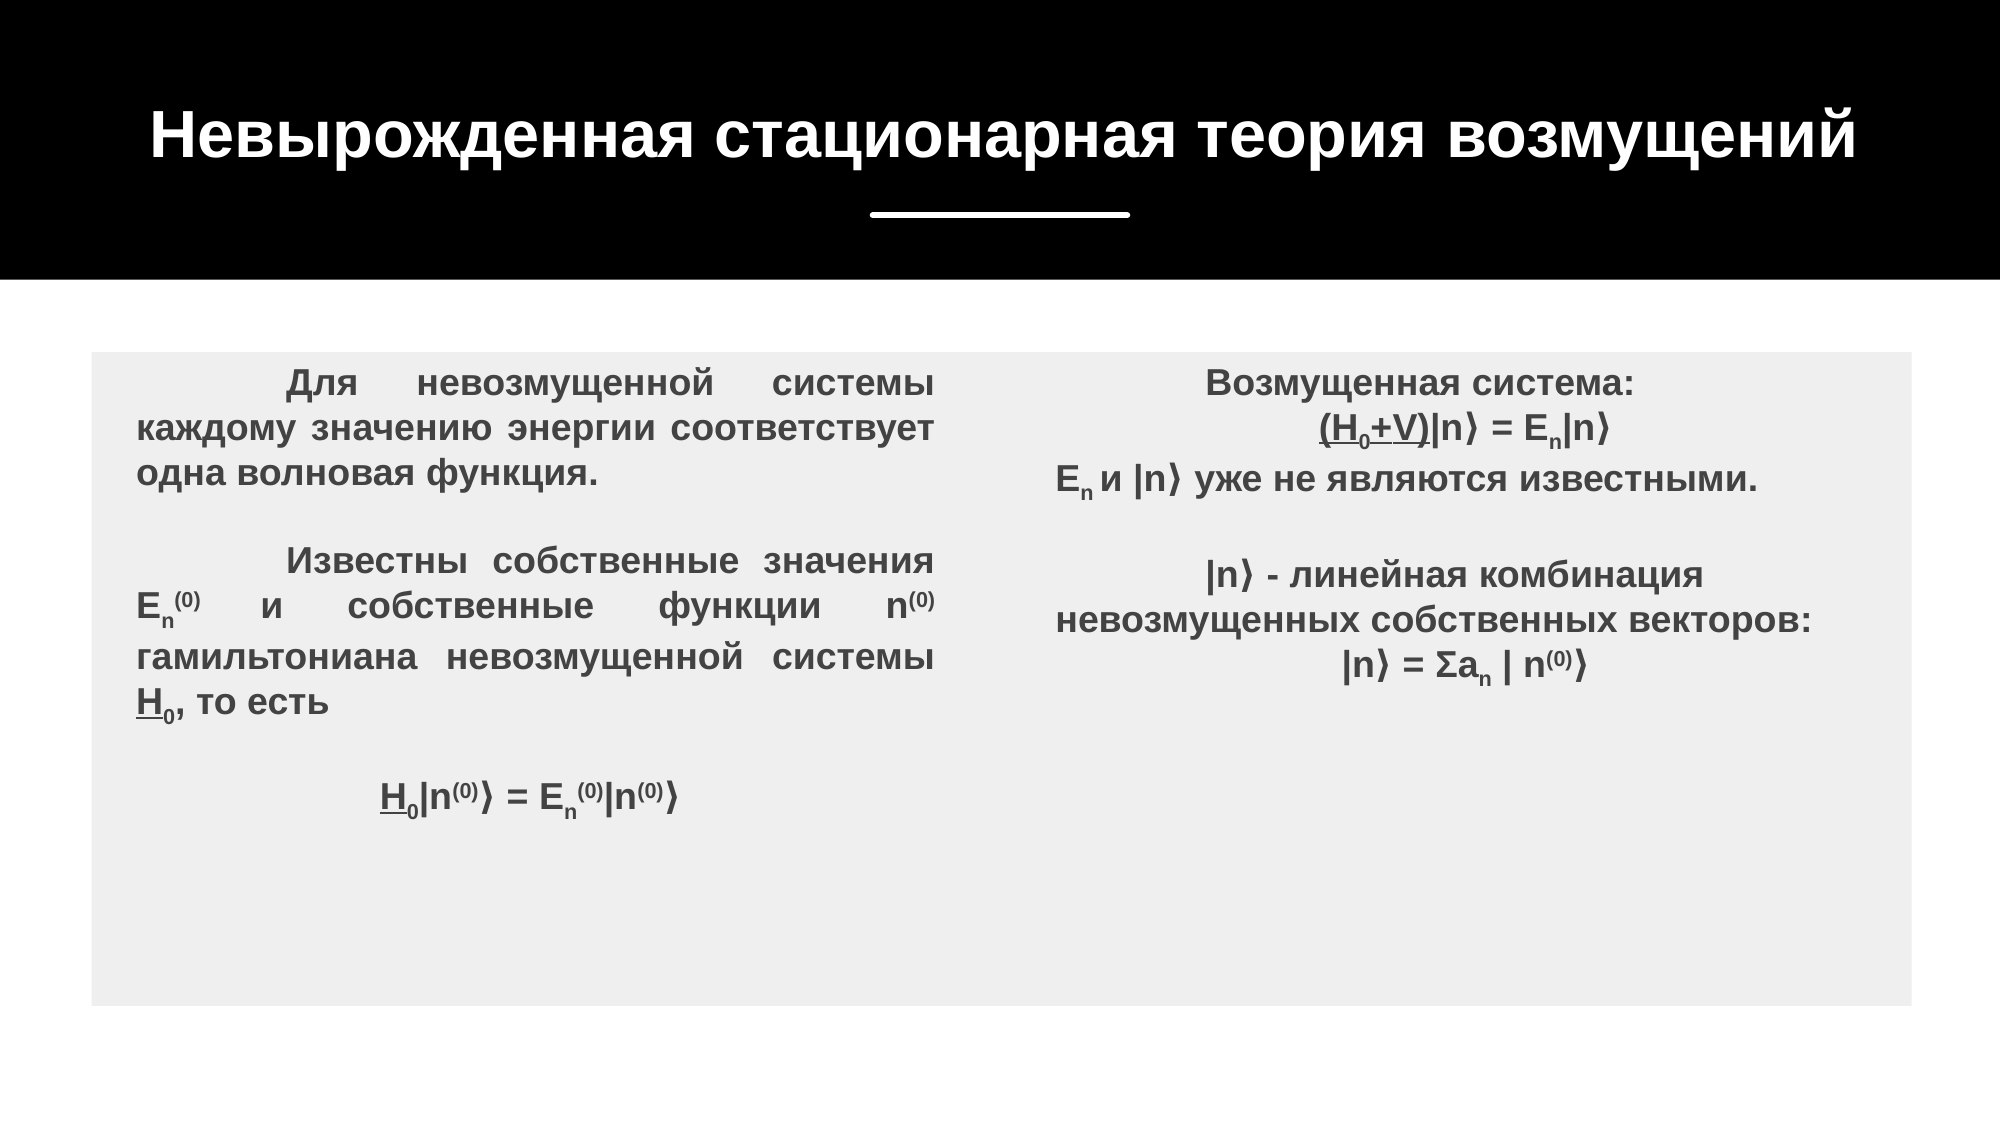

Невырожденная стационарная теория возмущений

	Для невозмущенной системы каждому значению энергии соответствует одна волновая функция.
	Известны собственные значения En(0) и собственные функции n(0) гамильтониана невозмущенной системы H0, то есть
H0|n(0)⟩ = En(0)|n(0)⟩

	Возмущенная система:
(H0+V)|n⟩ = En|n⟩
En и |n⟩ уже не являются известными.

	|n⟩ - линейная комбинация невозмущенных собственных векторов:
|n⟩ = Σan | n(0)⟩